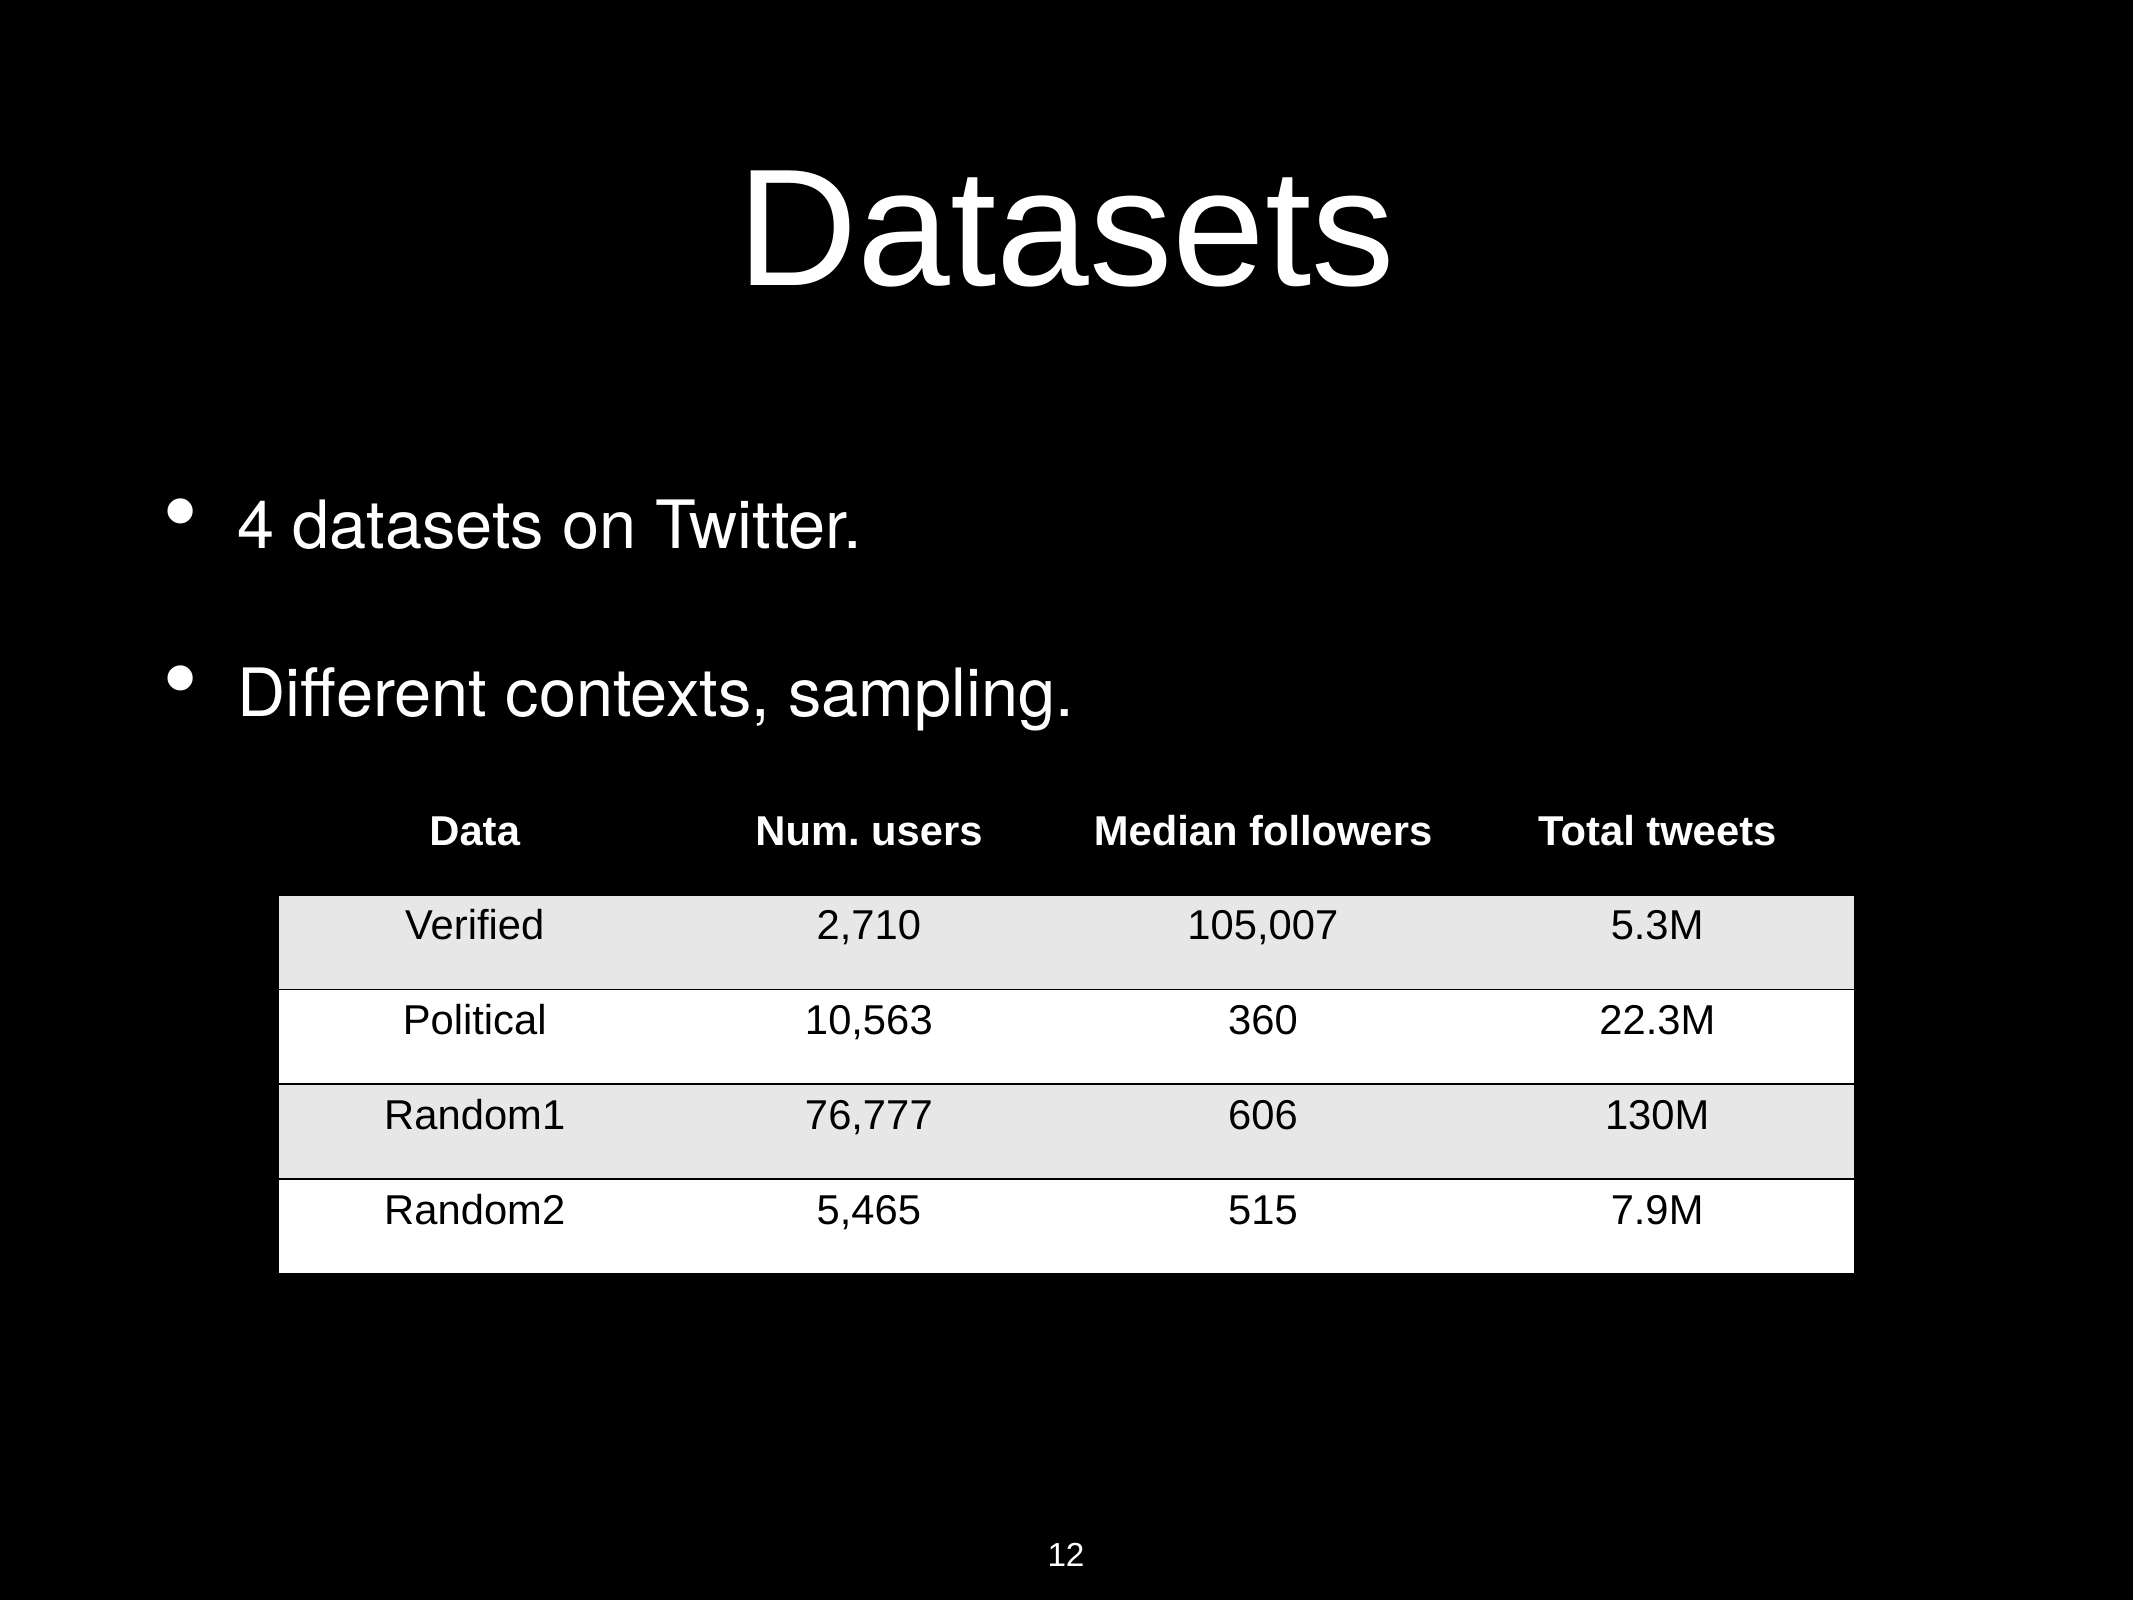

# Datasets
4 datasets on Twitter.
Different contexts, sampling.

| Data | Num. users | Median followers | Total tweets |
| --- | --- | --- | --- |
| Verified | 2,710 | 105,007 | 5.3M |
| Political | 10,563 | 360 | 22.3M |
| Random1 | 76,777 | 606 | 130M |
| Random2 | 5,465 | 515 | 7.9M |
12